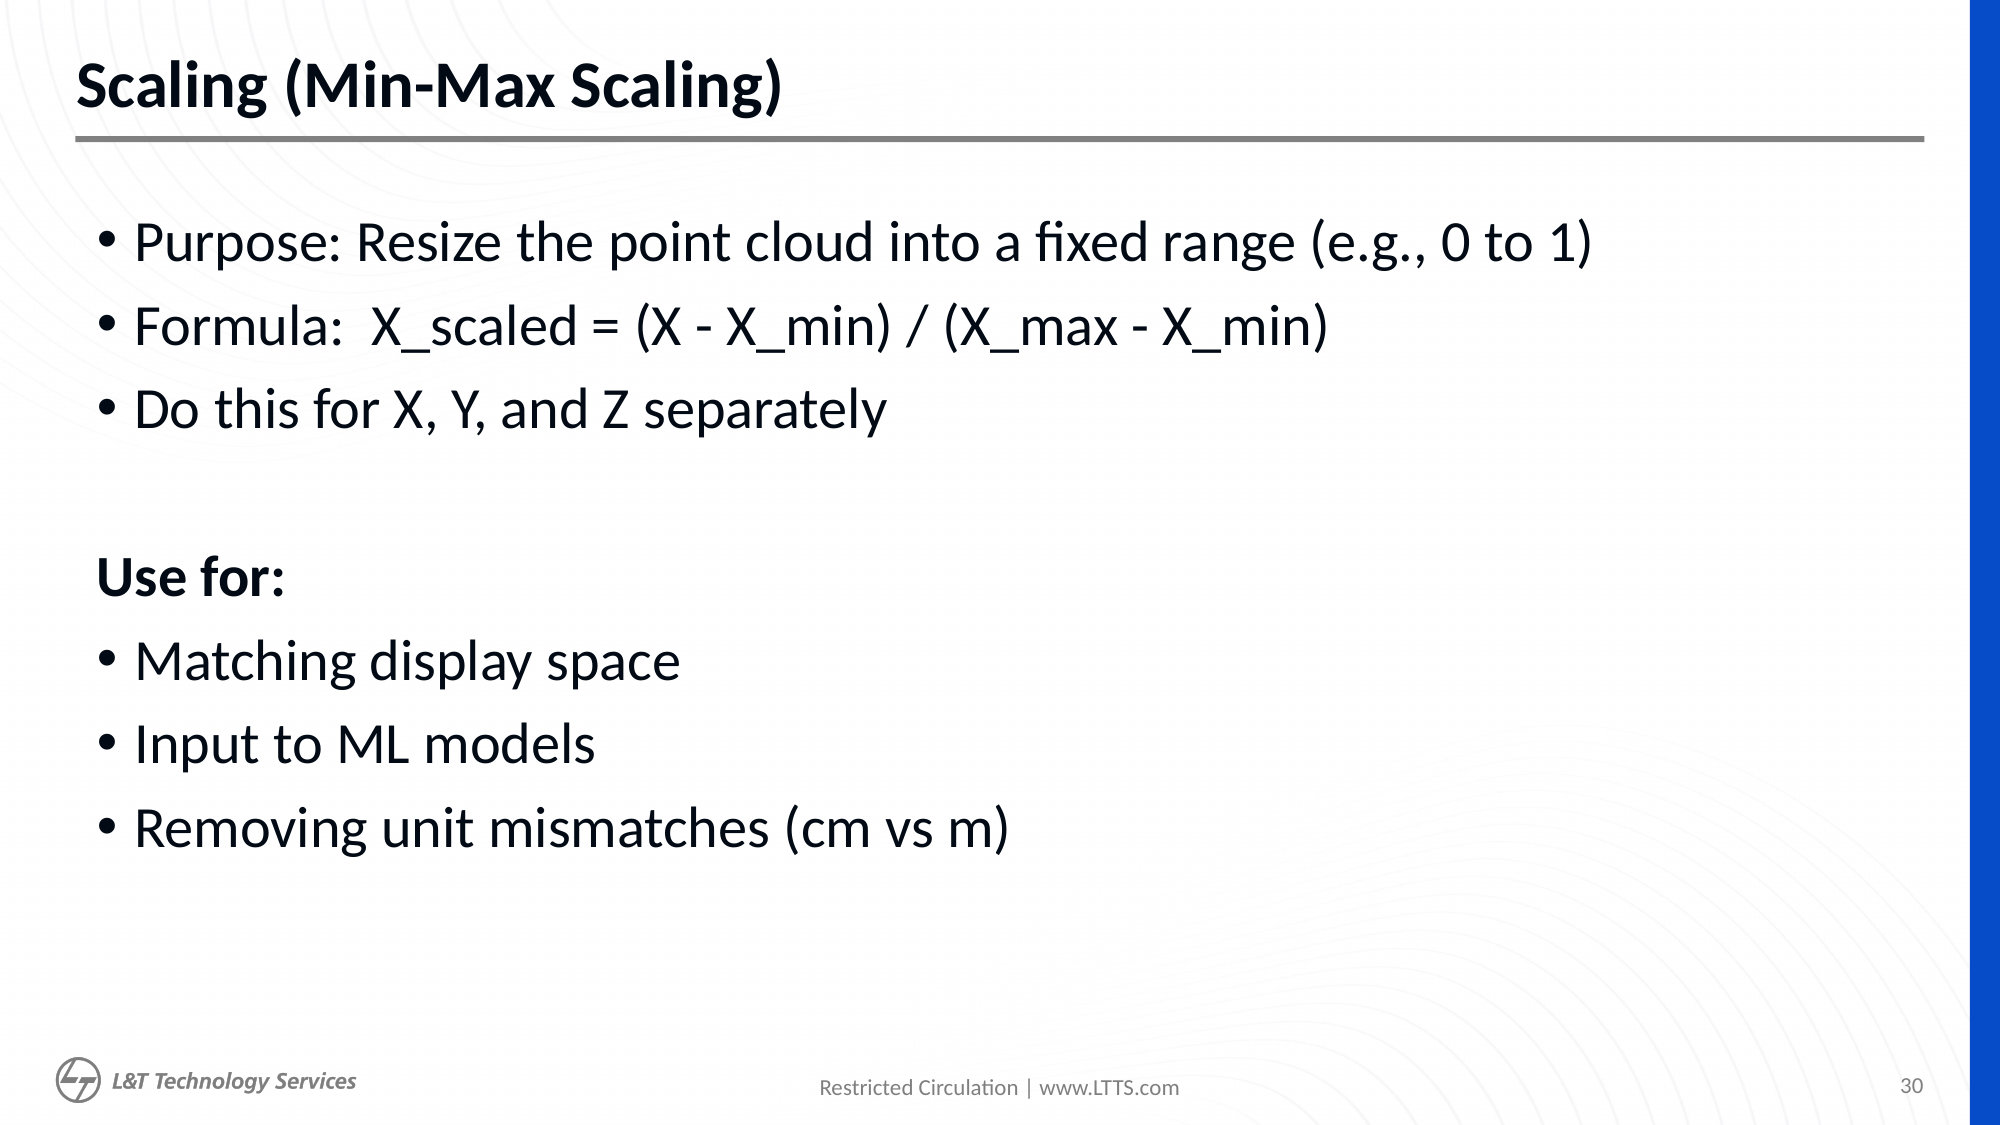

# Scaling (Min-Max Scaling)
Purpose: Resize the point cloud into a fixed range (e.g., 0 to 1)
Formula:  X_scaled = (X - X_min) / (X_max - X_min)
Do this for X, Y, and Z separately

Use for:
Matching display space
Input to ML models
Removing unit mismatches (cm vs m)